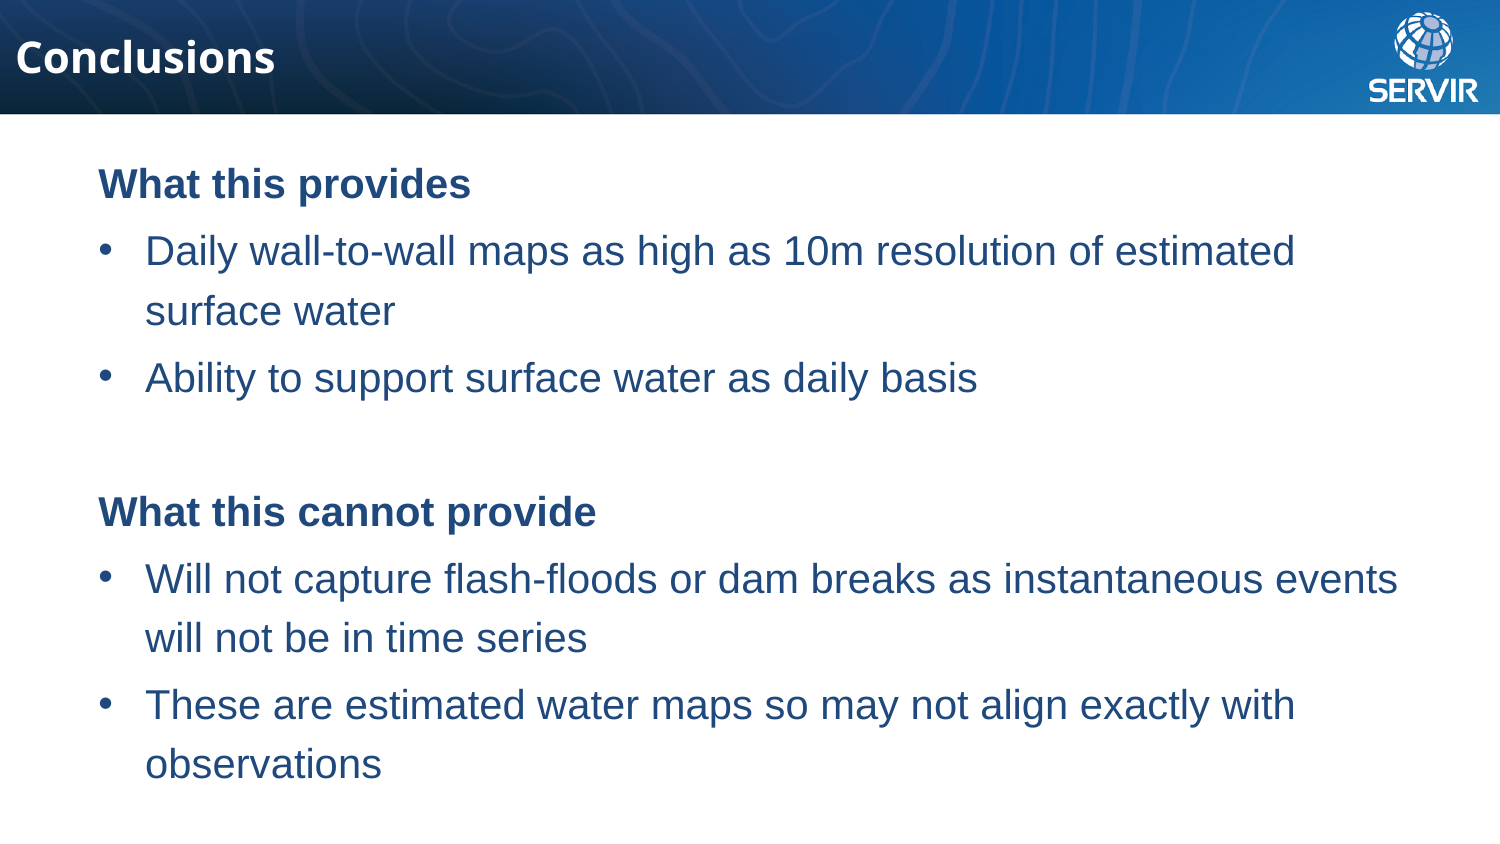

# Conclusions
What this provides
Daily wall-to-wall maps as high as 10m resolution of estimated surface water
Ability to support surface water as daily basis

What this cannot provide
Will not capture flash-floods or dam breaks as instantaneous events will not be in time series
These are estimated water maps so may not align exactly with observations